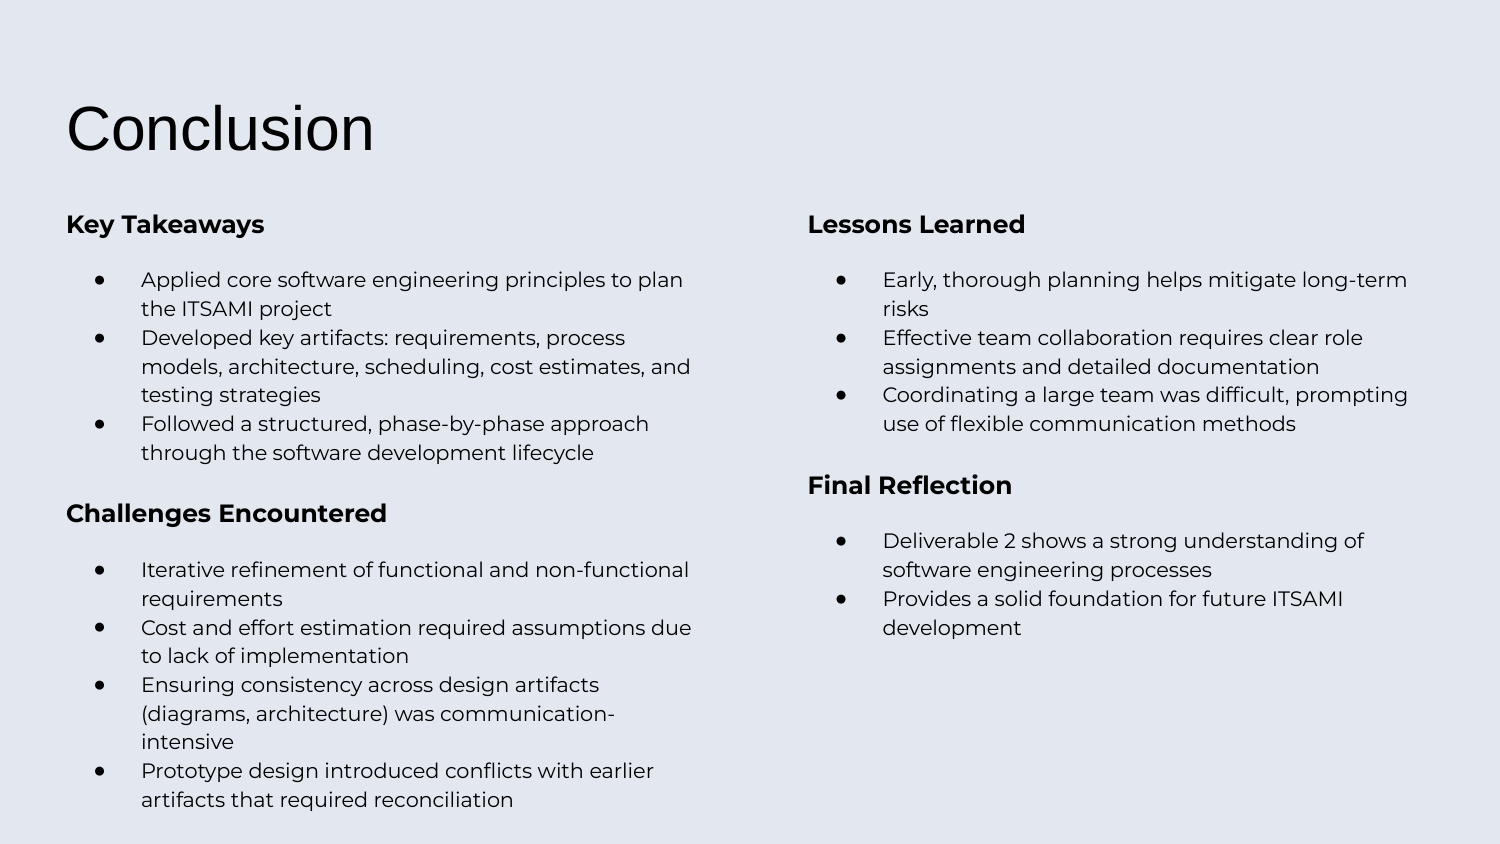

# Conclusion
Key Takeaways
Applied core software engineering principles to plan the ITSAMI project
Developed key artifacts: requirements, process models, architecture, scheduling, cost estimates, and testing strategies
Followed a structured, phase-by-phase approach through the software development lifecycle
Challenges Encountered
Iterative refinement of functional and non-functional requirements
Cost and effort estimation required assumptions due to lack of implementation
Ensuring consistency across design artifacts (diagrams, architecture) was communication-intensive
Prototype design introduced conflicts with earlier artifacts that required reconciliation

Lessons Learned
Early, thorough planning helps mitigate long-term risks
Effective team collaboration requires clear role assignments and detailed documentation
Coordinating a large team was difficult, prompting use of flexible communication methods
Final Reflection
Deliverable 2 shows a strong understanding of software engineering processes
Provides a solid foundation for future ITSAMI development